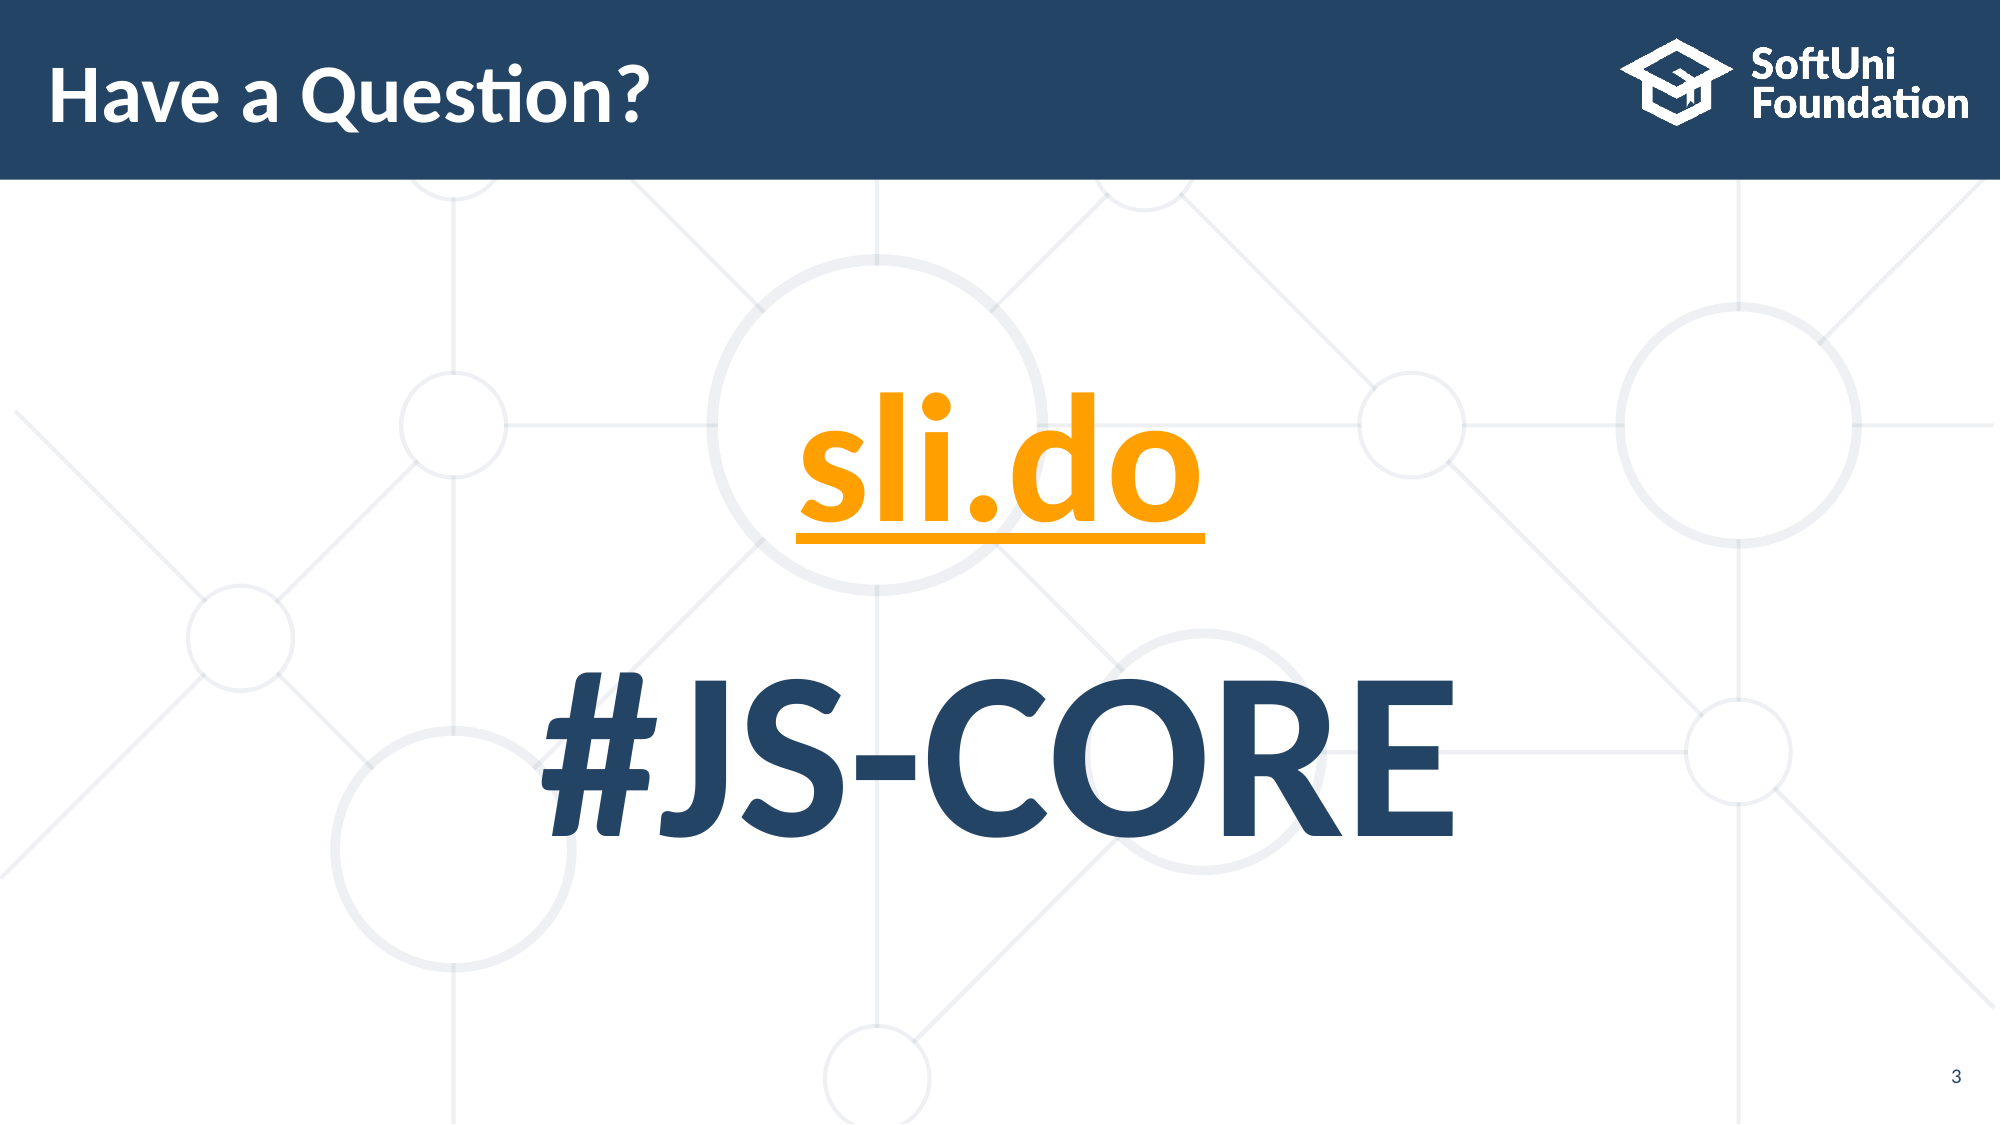

# Have a Question?

sli.do
#JS-CORE
3